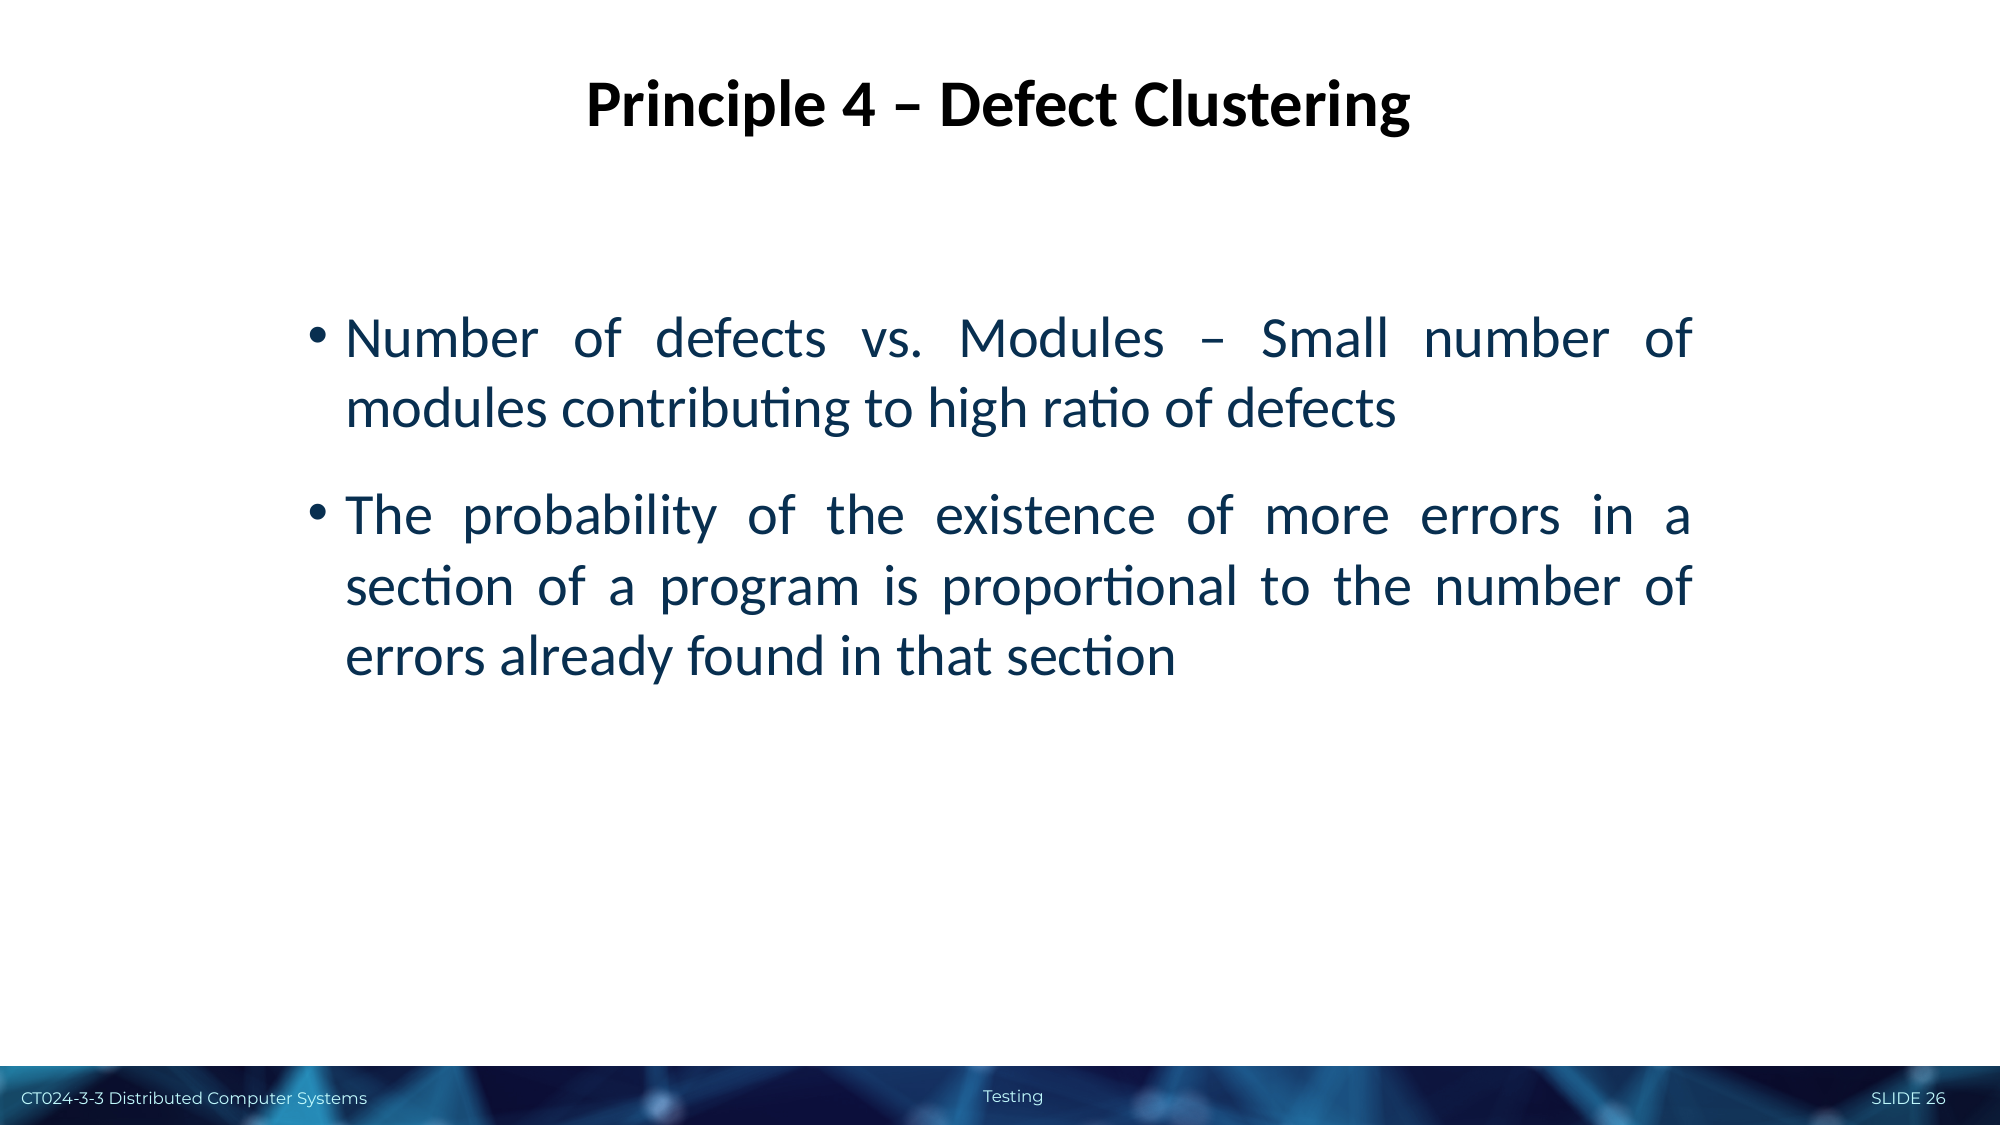

Principle 4 – Defect Clustering
Number of defects vs. Modules – Small number of modules contributing to high ratio of defects
The probability of the existence of more errors in a section of a program is proportional to the number of errors already found in that section